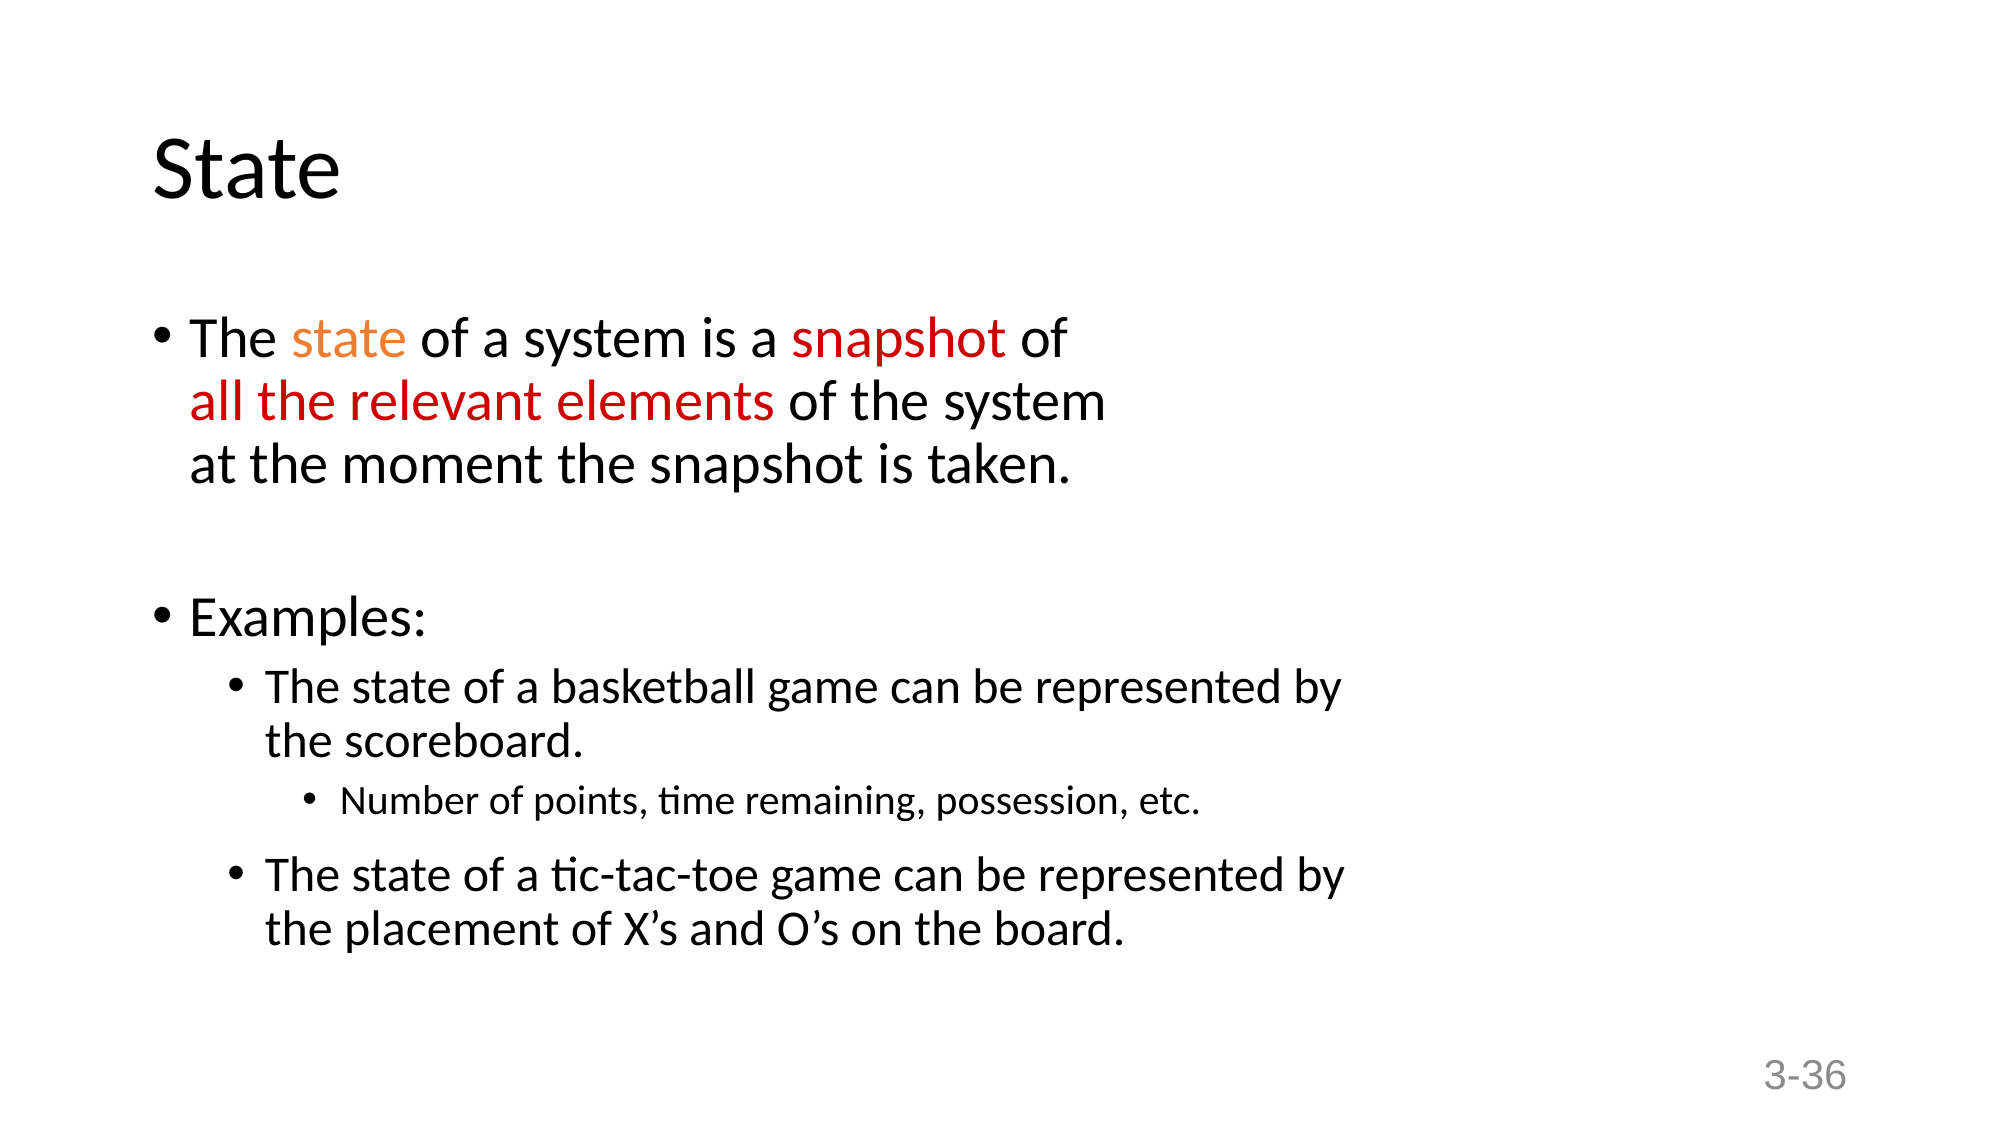

# State
The state of a system is a snapshot of
all the relevant elements of the system
at the moment the snapshot is taken.
Examples:
The state of a basketball game can be represented by
the scoreboard.
Number of points, time remaining, possession, etc.
The state of a tic-tac-toe game can be represented by
the placement of X’s and O’s on the board.
3-36